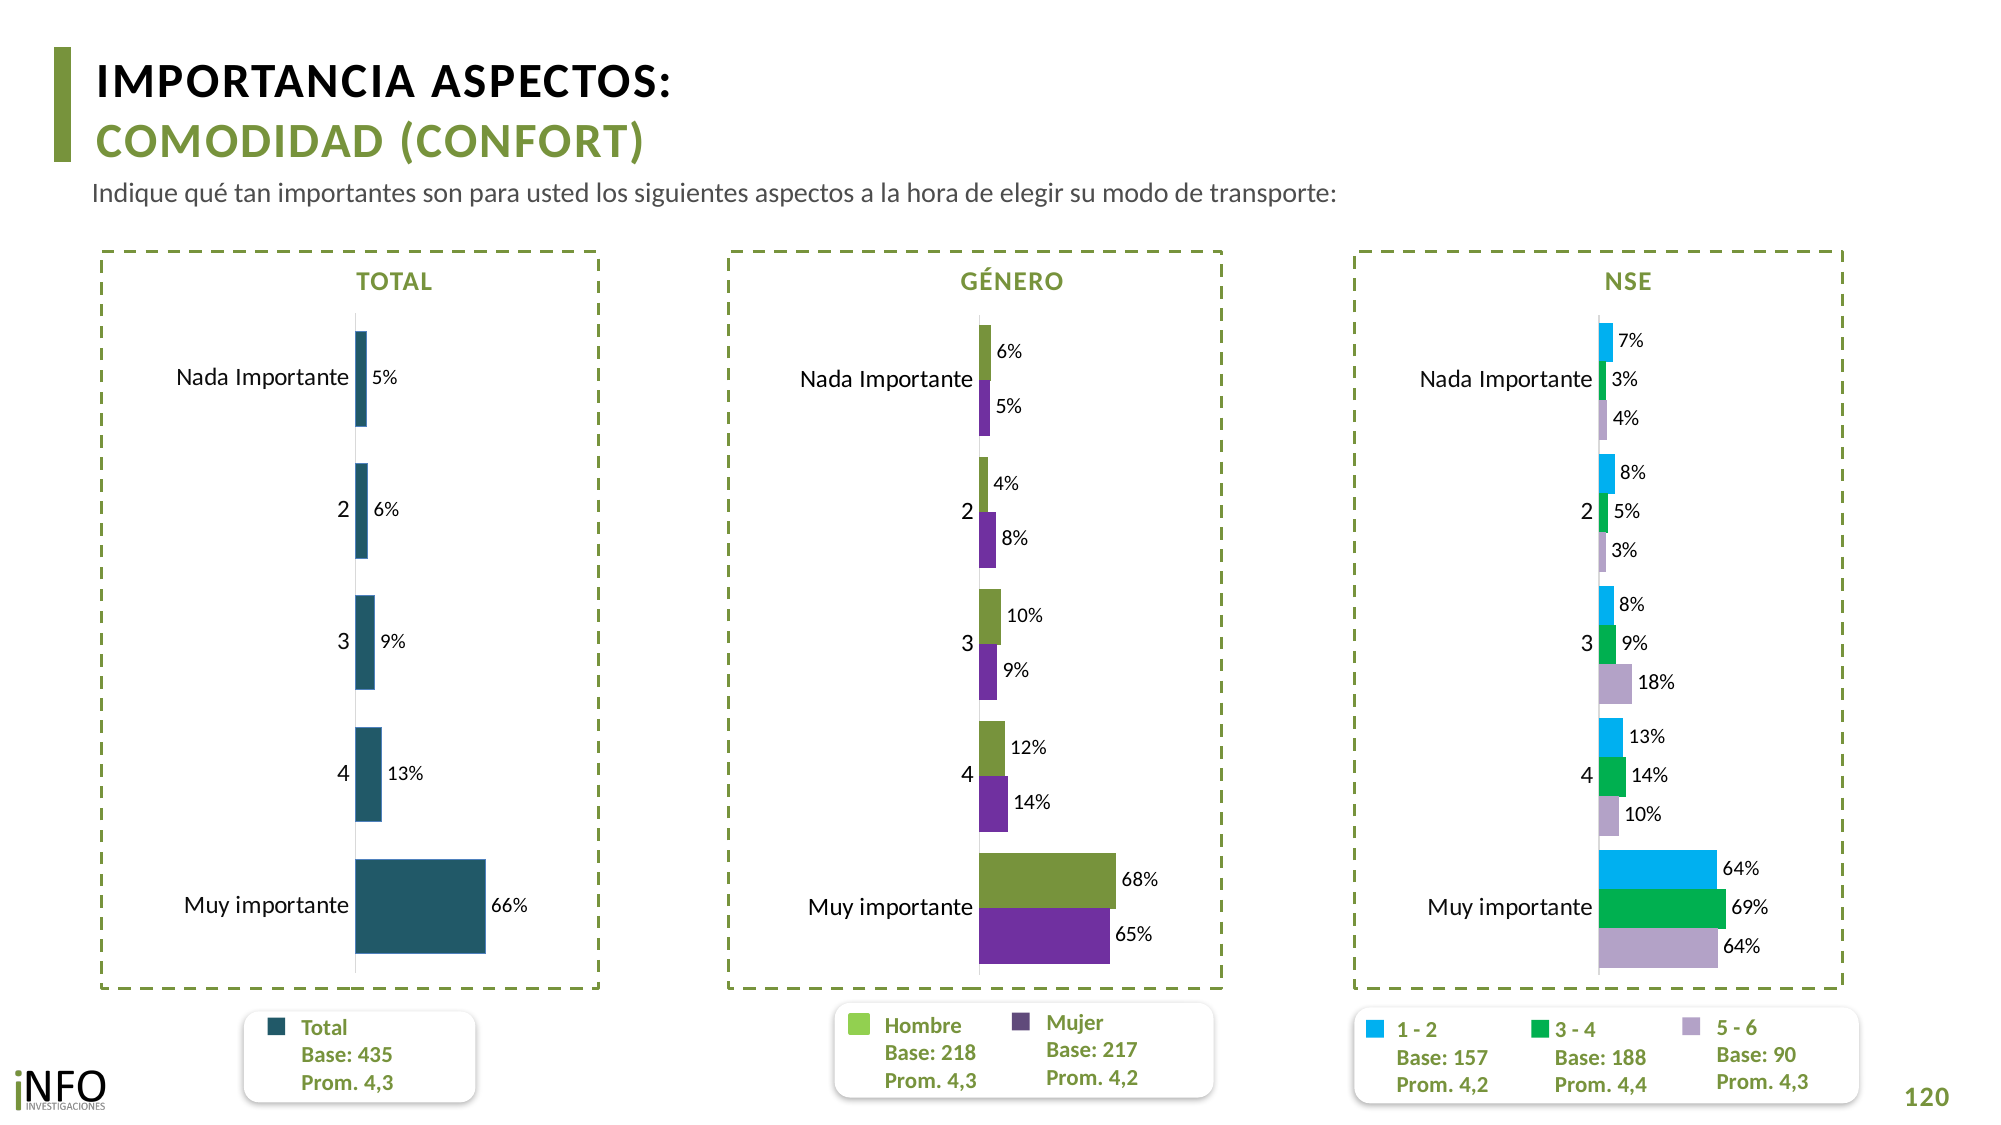

IMPORTANCIA ASPECTOS:
COMODIDAD (CONFORT)

Indique qué tan importantes son para usted los siguientes aspectos a la hora de elegir su modo de transporte:

TOTAL
GÉNERO
NSE

### Chart

| Category | Total |
|---|---|
| Nada Importante | 0.05323093802909823 |
| 2 | 0.06189143932685039 |
| 3 | 0.09430445694159478 |
| 4 | 0.13048024109317588 |
| Muy importante | 0.6600929246092767 |

### Chart

| Category | Hombre | Mujer |
|---|---|---|
| Nada Importante | 0.05628586992276659 | 0.050656338041777355 |
| 2 | 0.03914786687393444 | 0.08105900292140439 |
| 3 | 0.10439478503327199 | 0.08580064753401344 |
| 4 | 0.12234689928750003 | 0.13733476434889116 |
| Muy importante | 0.6778245788825268 | 0.6451492471539136 |

### Chart

| Category | 1 - 2 | 3 - 4 | 5 - 6 |
|---|---|---|---|
| Nada Importante | 0.0717929532367257 | 0.034979639201472505 | 0.04248197630433246 |
| 2 | 0.0822167735216472 | 0.047316729396598915 | 0.03241467857549183 |
| 3 | 0.07695642325579272 | 0.08891994872146397 | 0.17779726219279712 |
| 4 | 0.1281121567693184 | 0.14140679420465585 | 0.1037123654353876 |
| Muy importante | 0.6409216932165158 | 0.687376888475806 | 0.643593717491991 |
Mujer
Base: 217
Prom. 4,2

Hombre
Base: 218
Prom. 4,3

5 - 6
Base: 90
Prom. 4,3

1 - 2
Base: 157
Prom. 4,2
3 - 4
Base: 188
Prom. 4,4

Total
Base: 435
Prom. 4,3

120